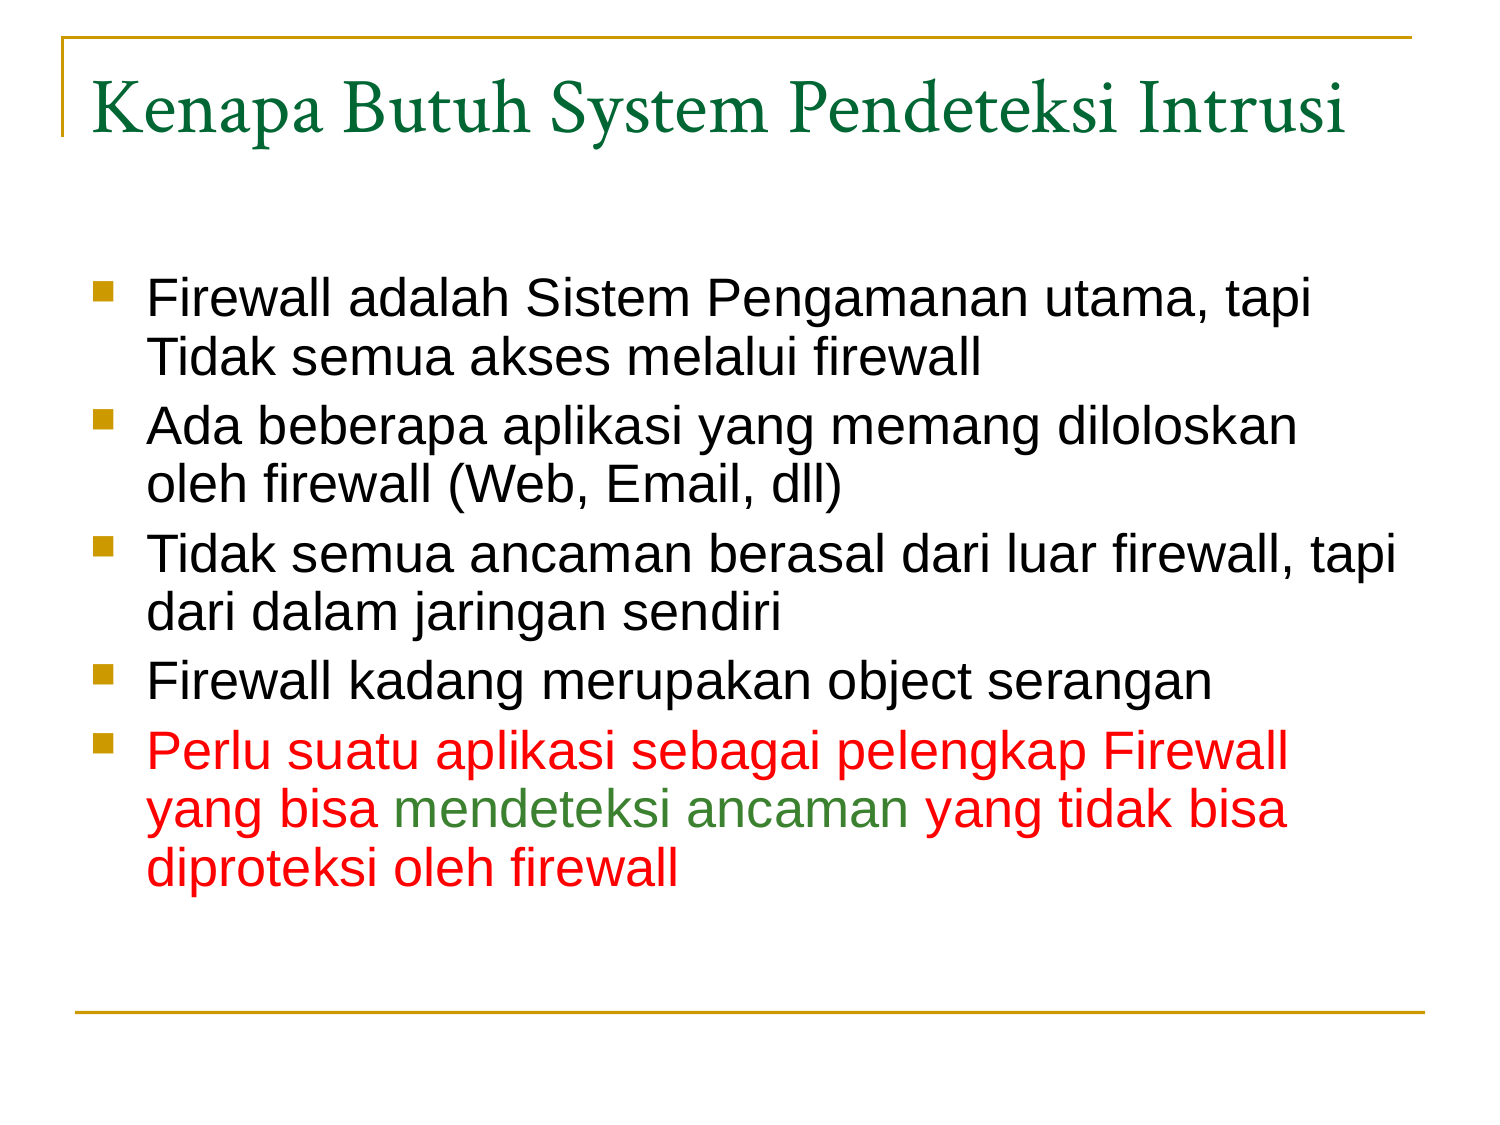

# Kenapa Butuh System Pendeteksi Intrusi
Firewall adalah Sistem Pengamanan utama, tapi Tidak semua akses melalui firewall
Ada beberapa aplikasi yang memang diloloskan oleh firewall (Web, Email, dll)
Tidak semua ancaman berasal dari luar firewall, tapi dari dalam jaringan sendiri
Firewall kadang merupakan object serangan
Perlu suatu aplikasi sebagai pelengkap Firewall yang bisa mendeteksi ancaman yang tidak bisa diproteksi oleh firewall